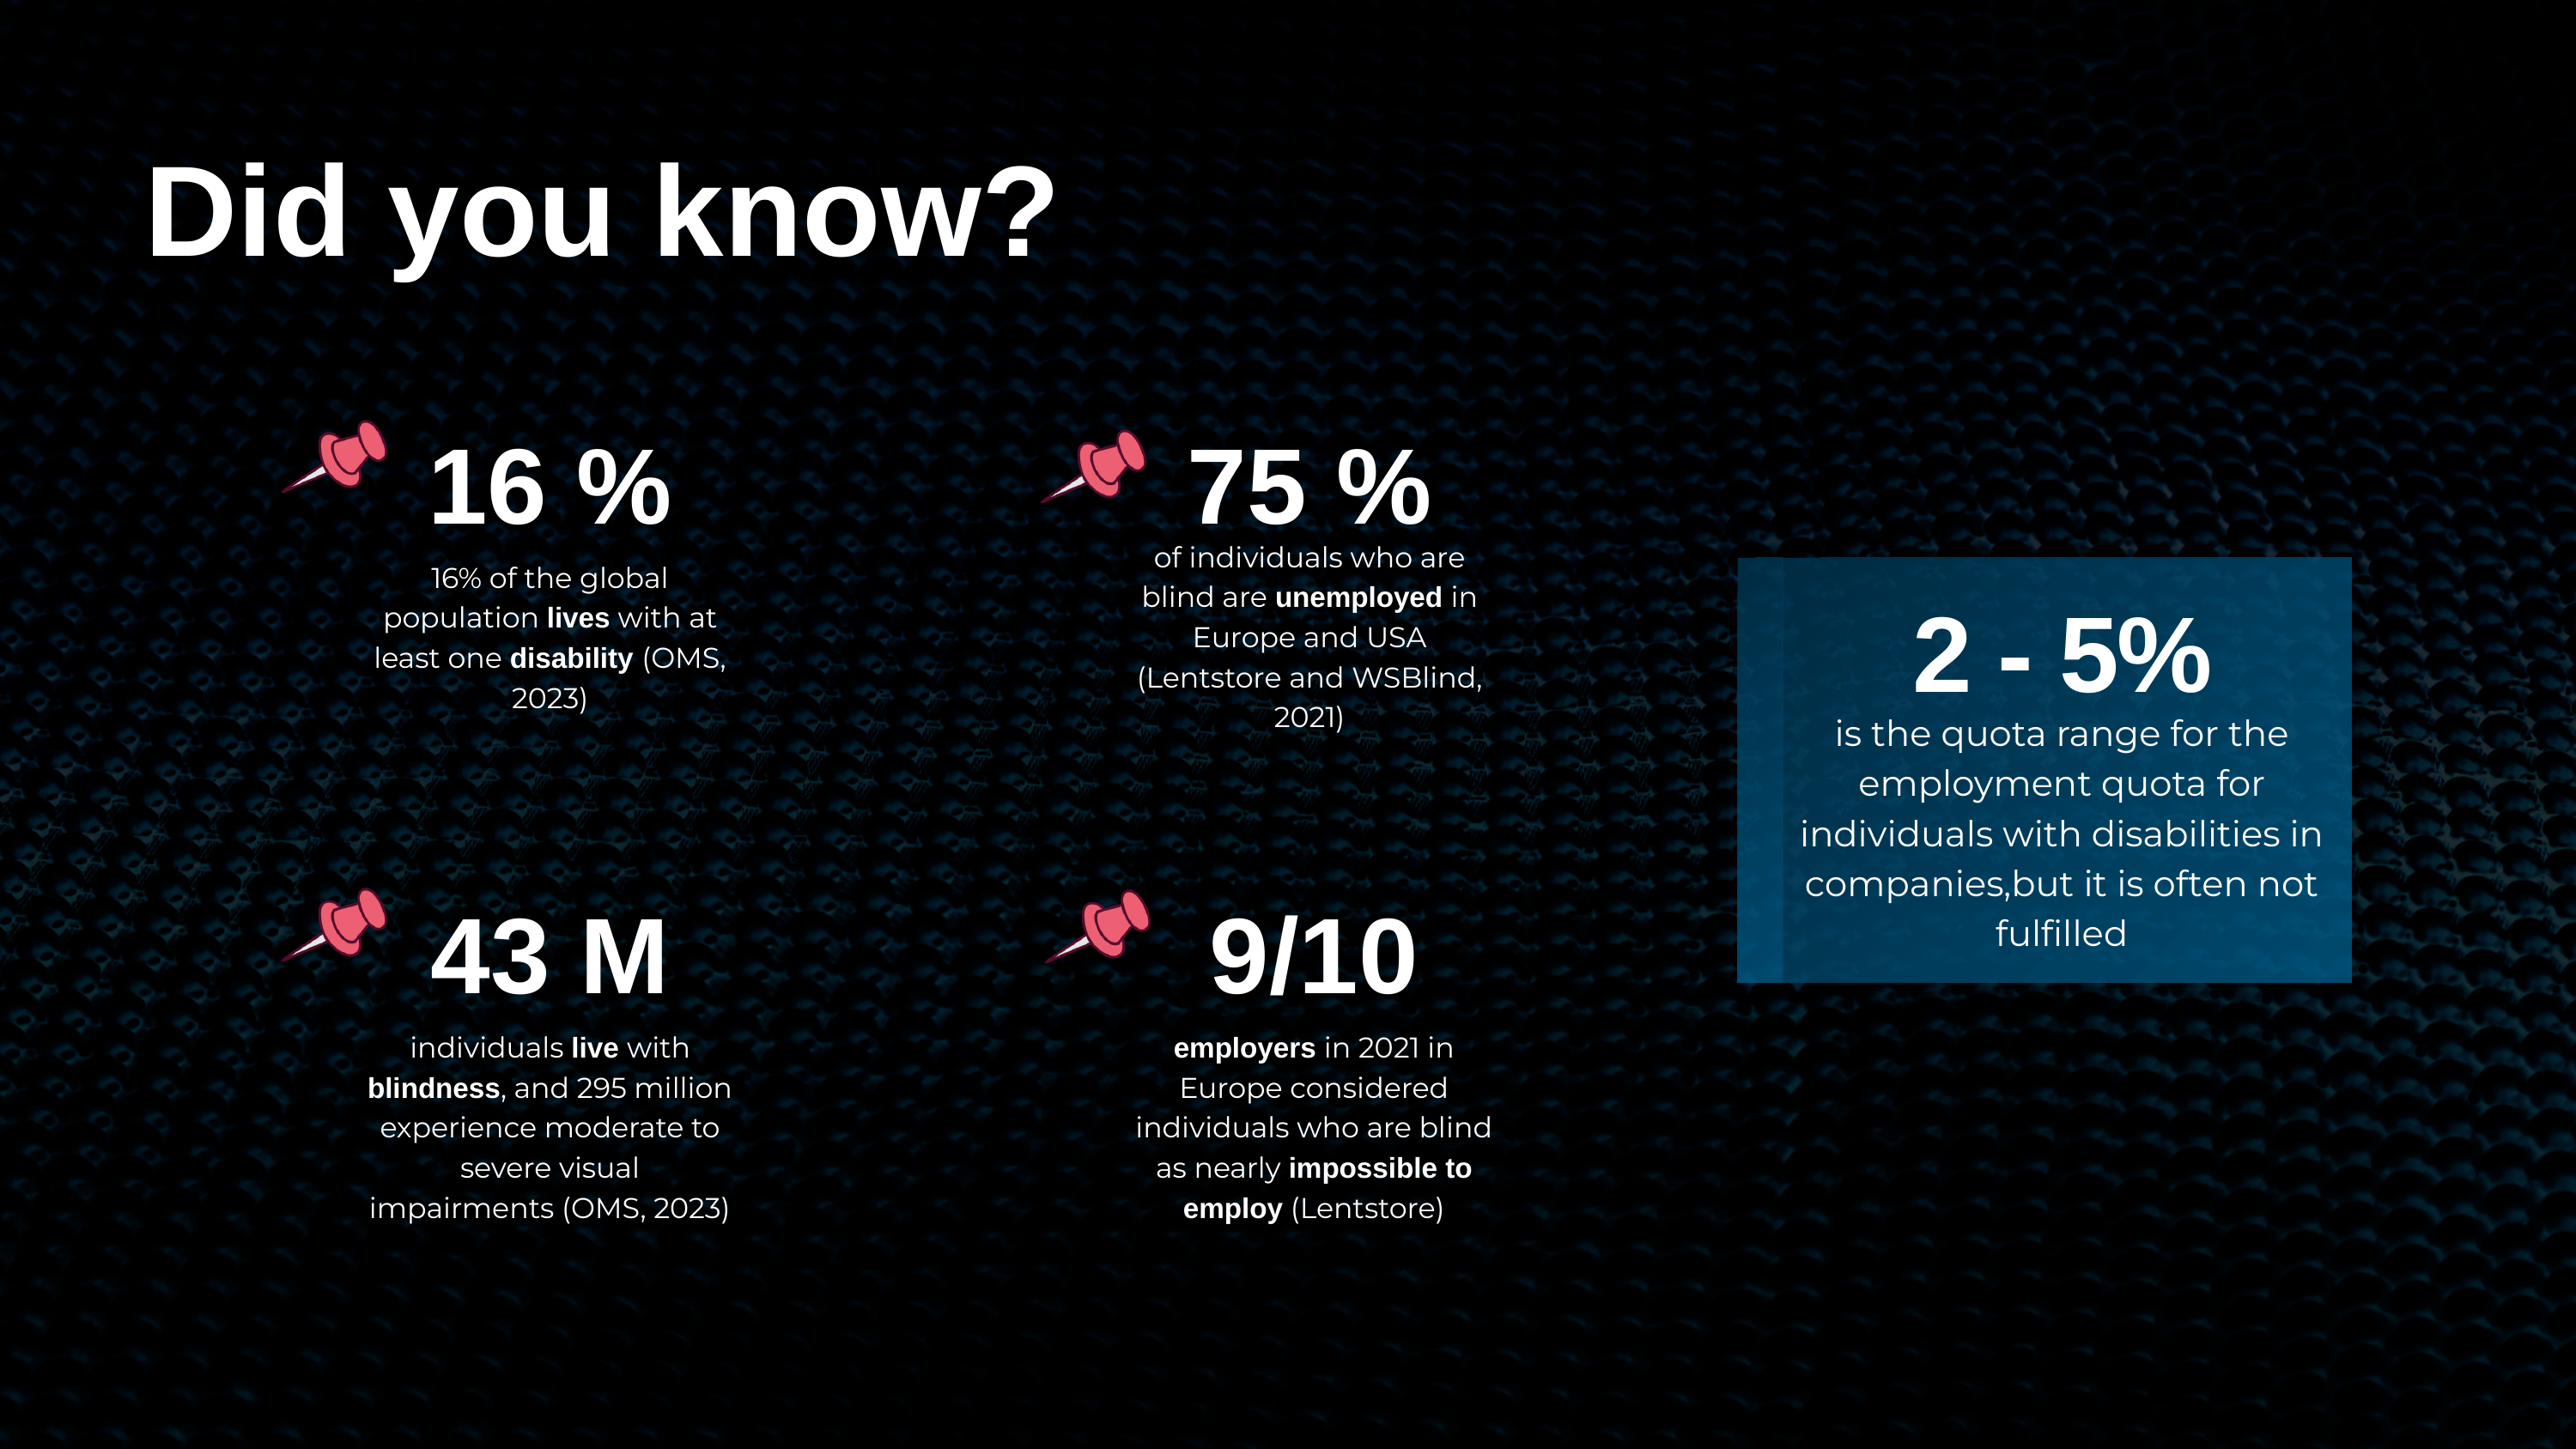

Did you know?
16 %
75 %

of individuals who are blind are unemployed in Europe and USA (Lentstore and WSBlind, 2021)
16% of the global population lives with at least one disability (OMS, 2023)

2 - 5%
is the quota range for the employment quota for individuals with disabilities in companies,but it is often not fulfilled
43 M
9/10

individuals live with blindness, and 295 million experience moderate to severe visual impairments (OMS, 2023)
employers in 2021 in Europe considered individuals who are blind as nearly impossible to employ (Lentstore)